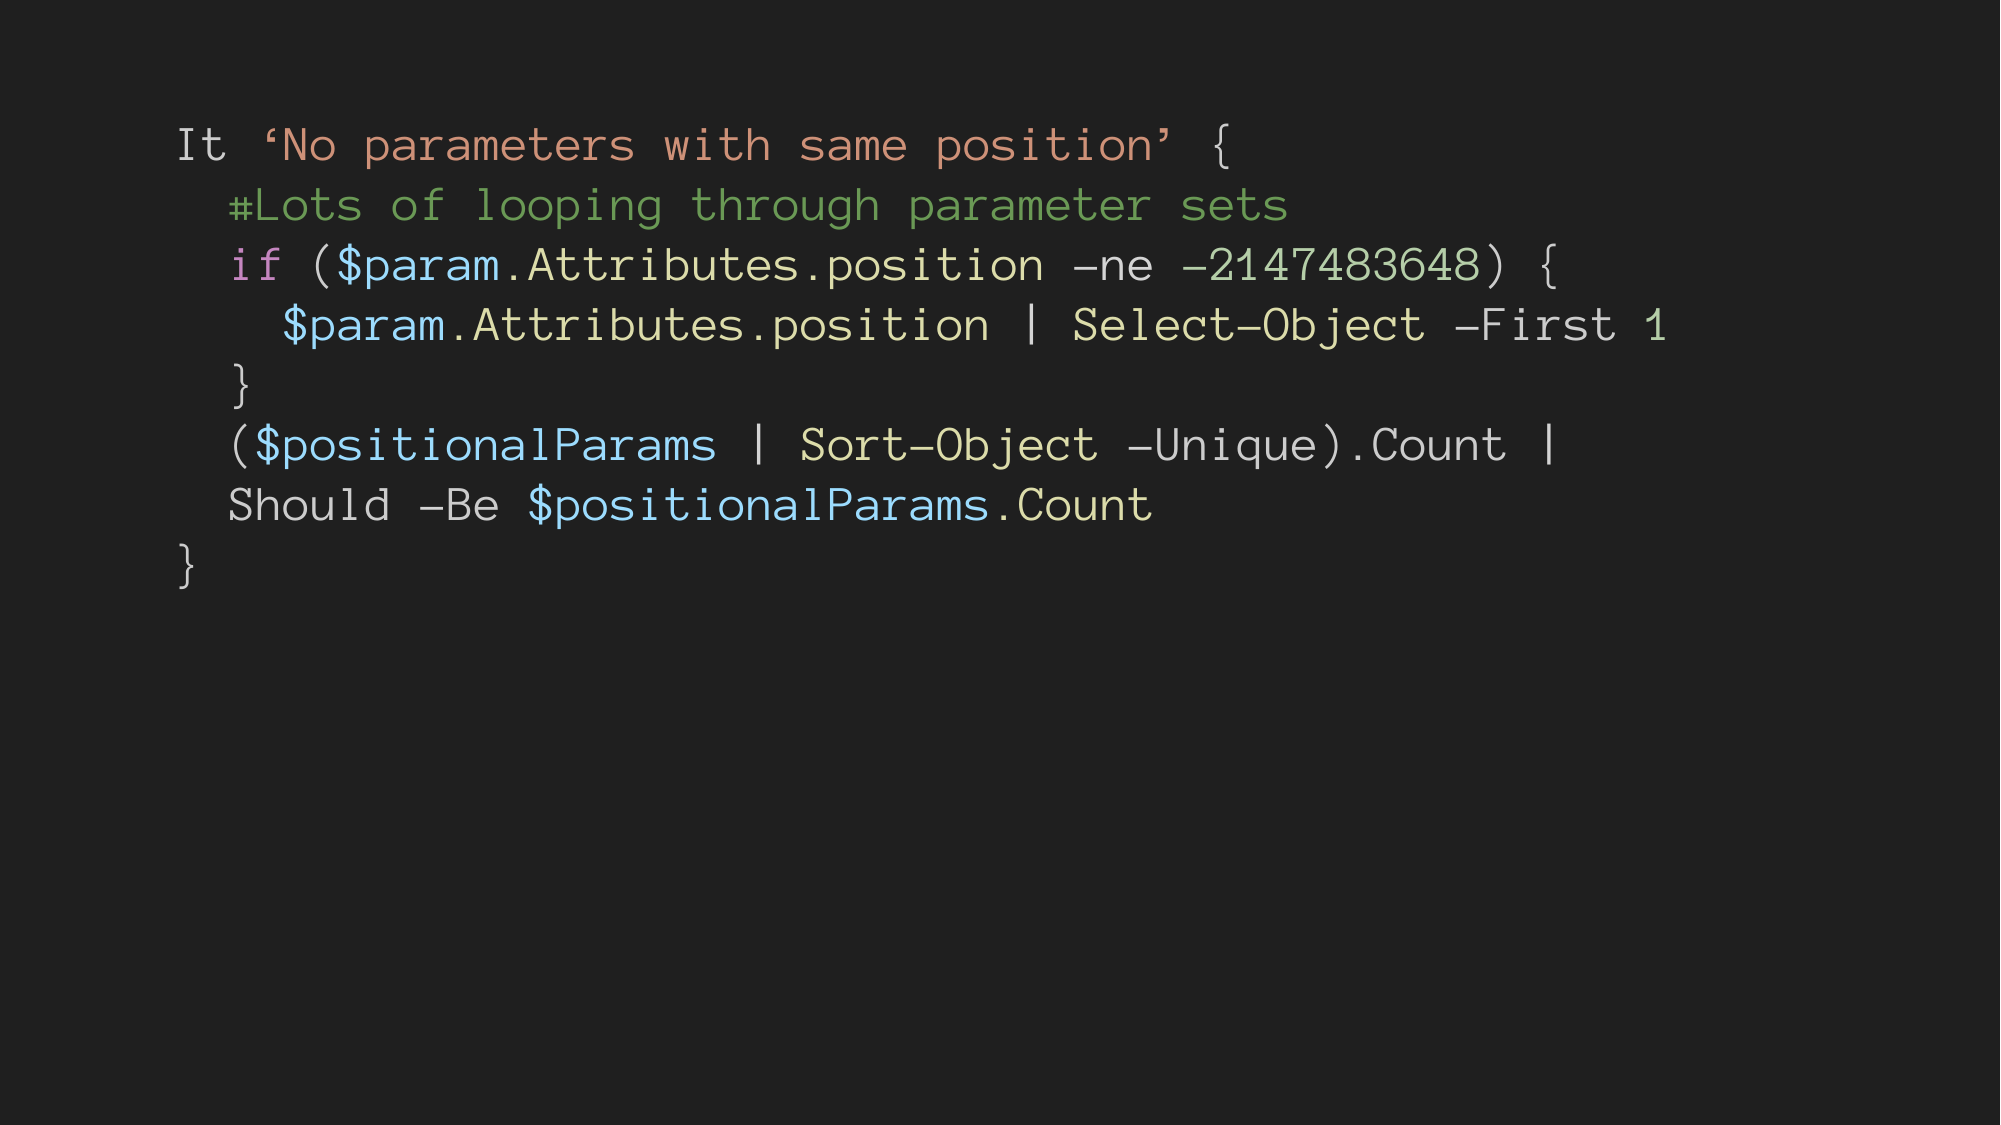

It ‘No parameters with same position’ {
  #Lots of looping through parameter sets
  if ($param.Attributes.position -ne -2147483648) {
    $param.Attributes.position | Select-Object -First 1
  }
  ($positionalParams | Sort-Object -Unique).Count |
  Should -Be $positionalParams.Count
}